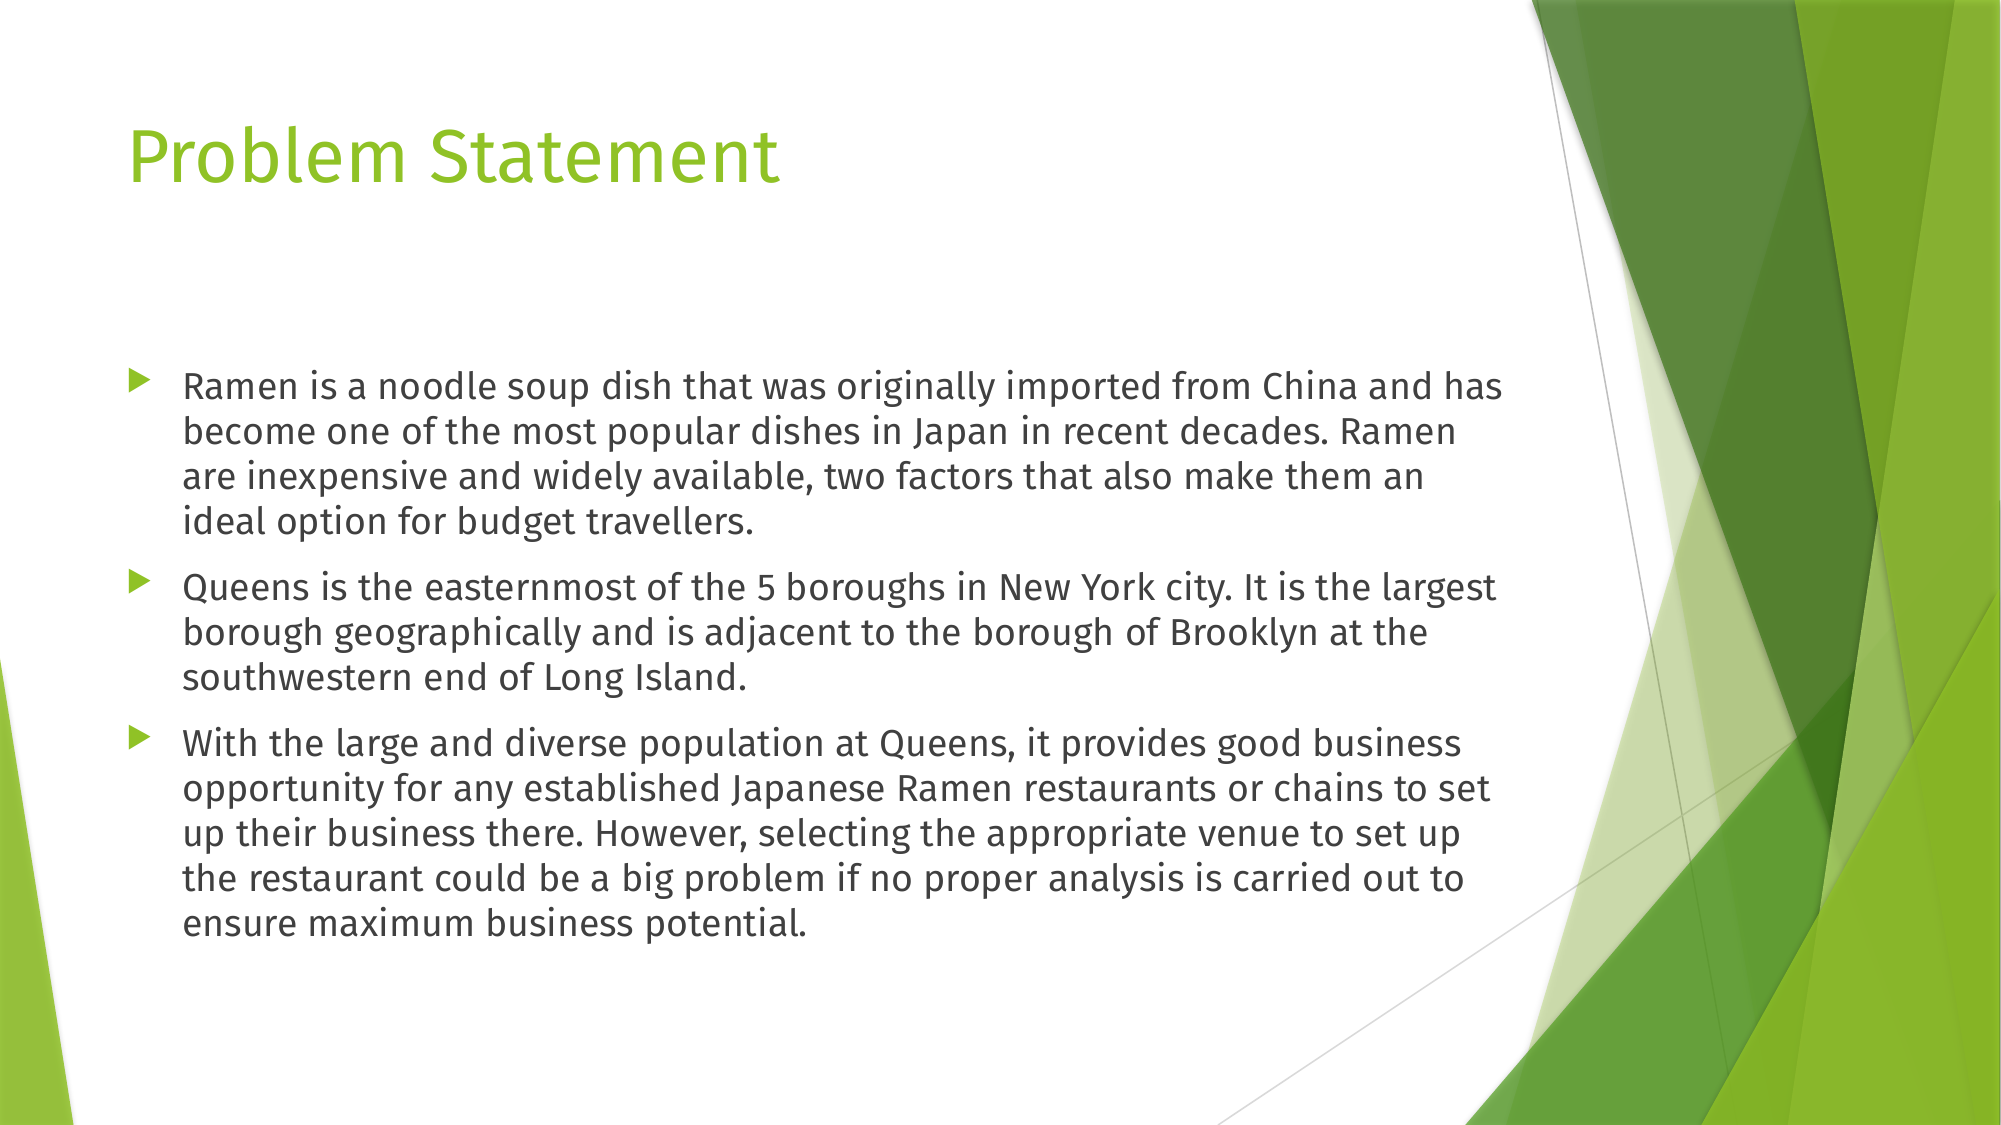

# Problem Statement
Ramen is a noodle soup dish that was originally imported from China and has become one of the most popular dishes in Japan in recent decades. Ramen are inexpensive and widely available, two factors that also make them an ideal option for budget travellers.
Queens is the easternmost of the 5 boroughs in New York city. It is the largest borough geographically and is adjacent to the borough of Brooklyn at the southwestern end of Long Island.
With the large and diverse population at Queens, it provides good business opportunity for any established Japanese Ramen restaurants or chains to set up their business there. However, selecting the appropriate venue to set up the restaurant could be a big problem if no proper analysis is carried out to ensure maximum business potential.